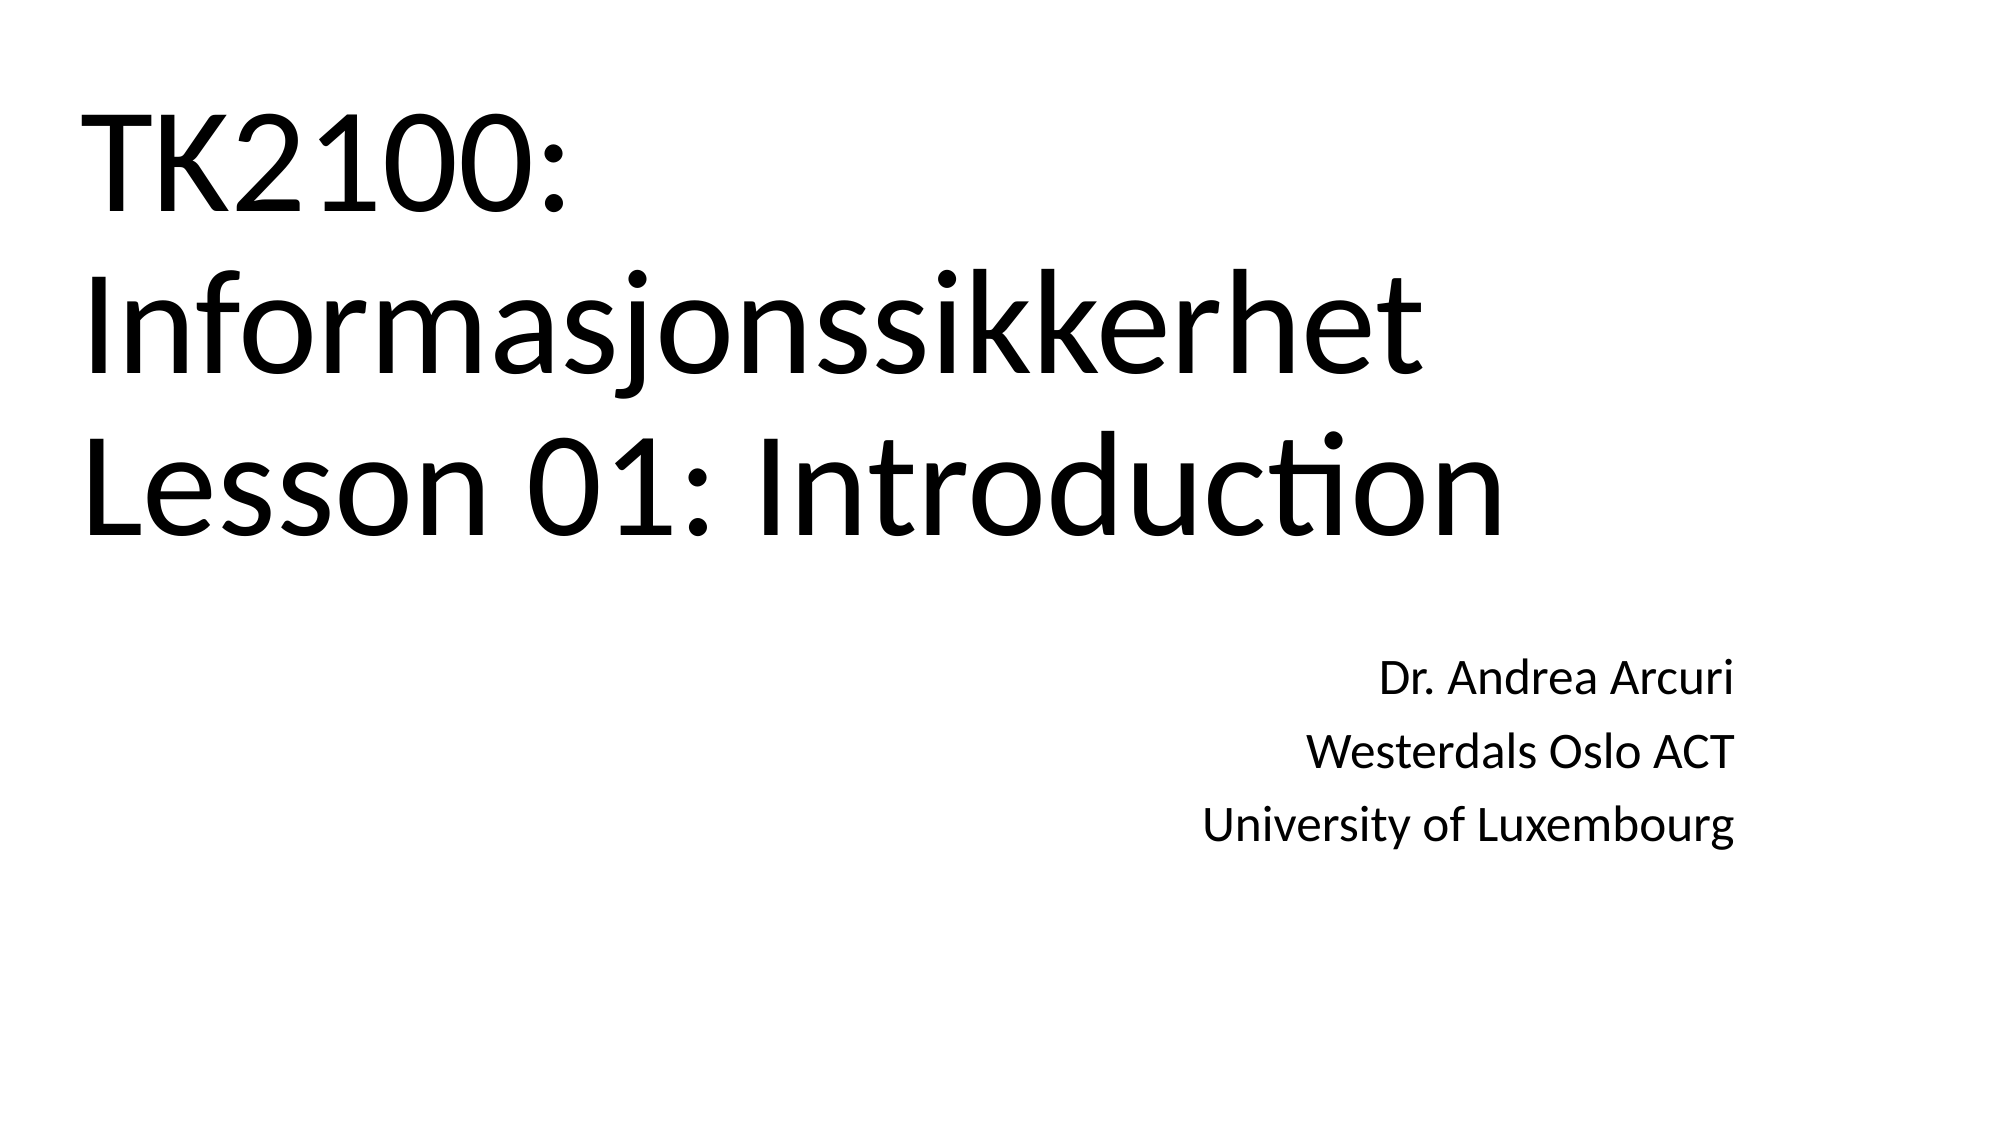

# TK2100: Informasjonssikkerhet Lesson 01: Introduction
Dr. Andrea Arcuri
Westerdals Oslo ACT
University of Luxembourg